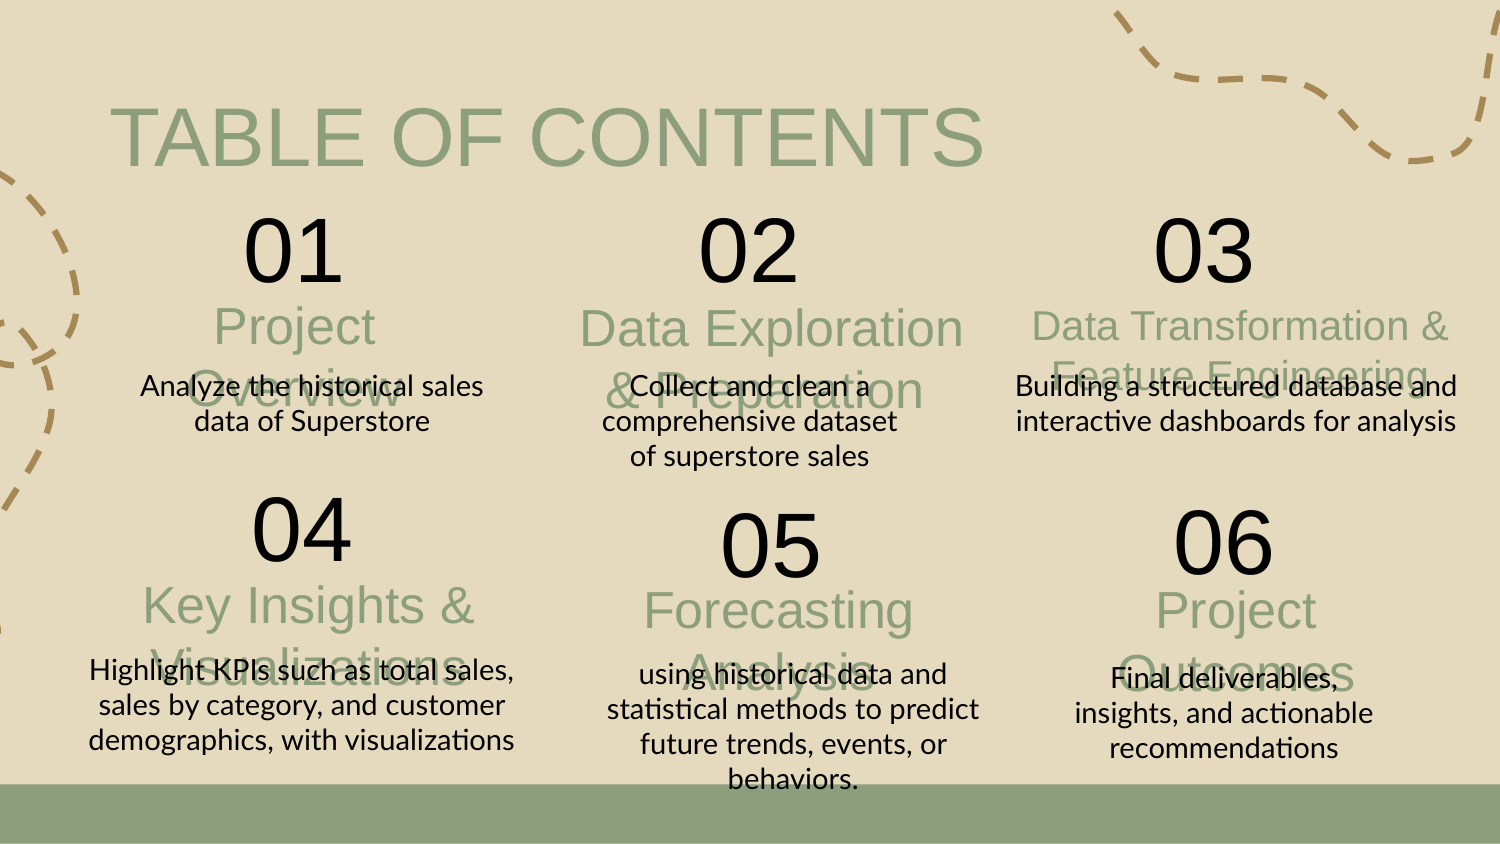

TABLE OF CONTENTS
# 01
02
03
Project Overview
 Data Exploration & Preparation
Data Transformation & Feature Engineering
Analyze the historical sales data of Superstore
Building a structured database and interactive dashboards for analysis
Collect and clean a comprehensive dataset of superstore sales
04
06
05
Key Insights & Visualizations
Forecasting Analysis
Project Outcomes
Highlight KPIs such as total sales, sales by category, and customer demographics, with visualizations
using historical data and statistical methods to predict future trends, events, or behaviors.
Final deliverables, insights, and actionable recommendations